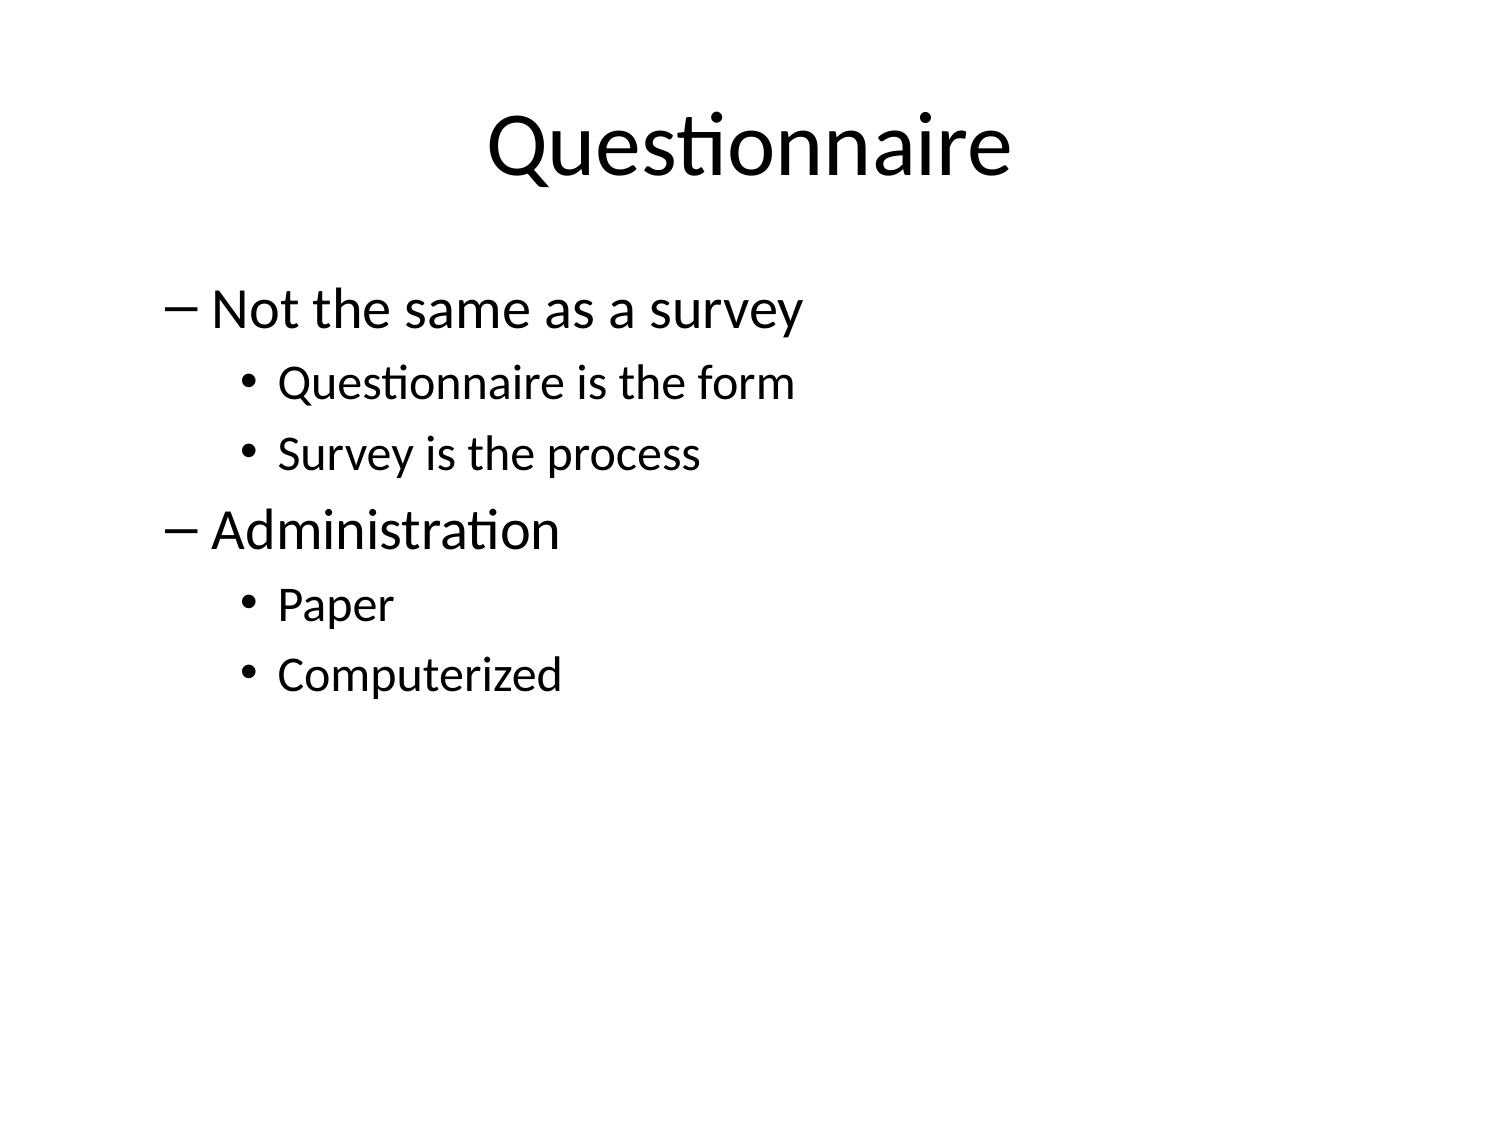

# Questionnaire
Not the same as a survey
Questionnaire is the form
Survey is the process
Administration
Paper
Computerized